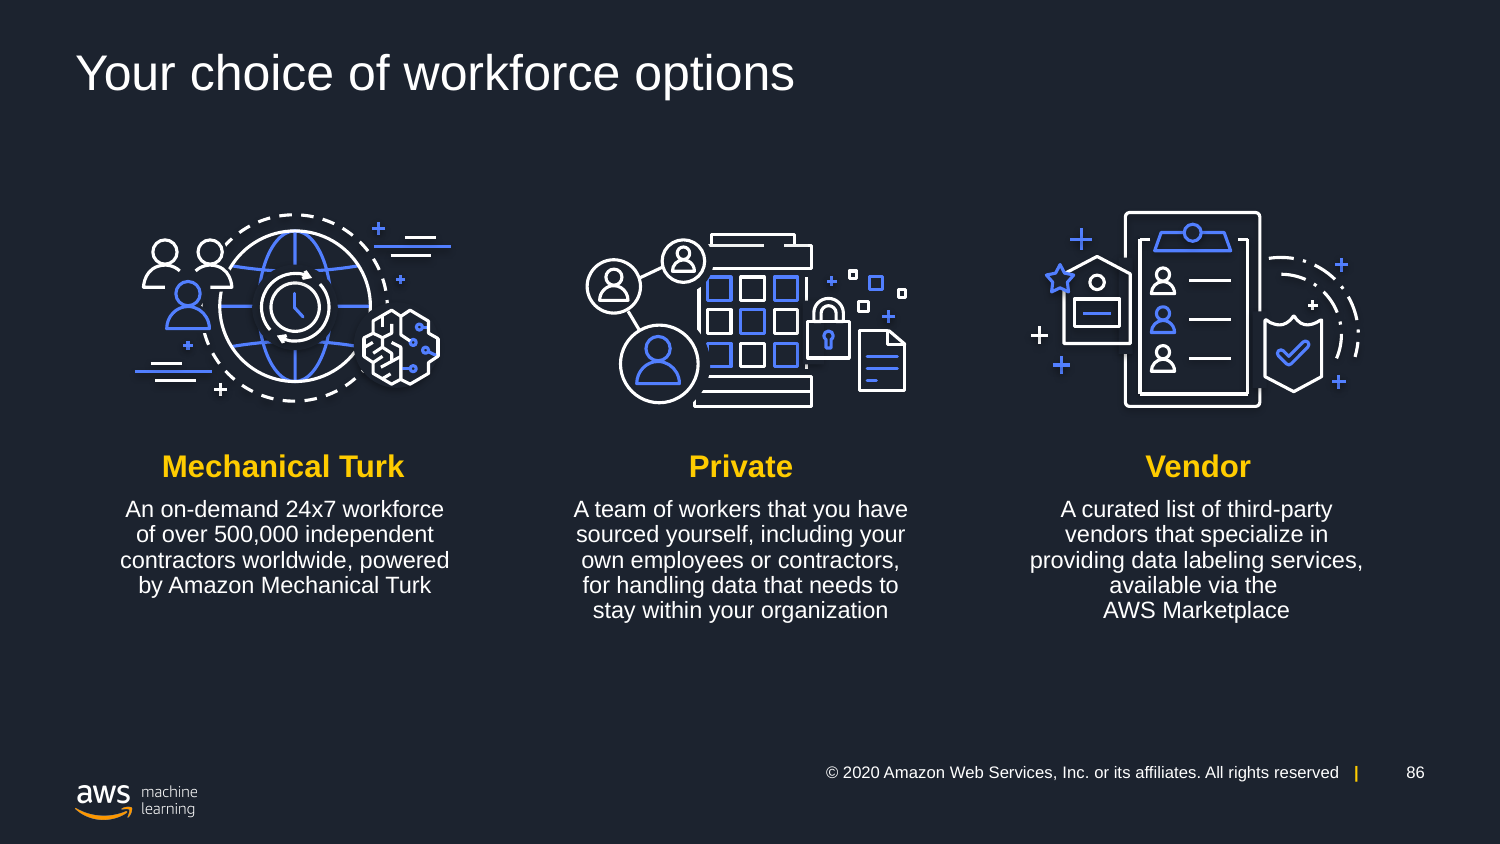

# Your choice of workforce options

Mechanical Turk
Private
Vendor
An on-demand 24x7 workforce of over 500,000 independent contractors worldwide, powered by Amazon Mechanical Turk
A team of workers that you have sourced yourself, including your own employees or contractors, for handling data that needs to stay within your organization
A curated list of third-party vendors that specialize in providing data labeling services, available via the
AWS Marketplace